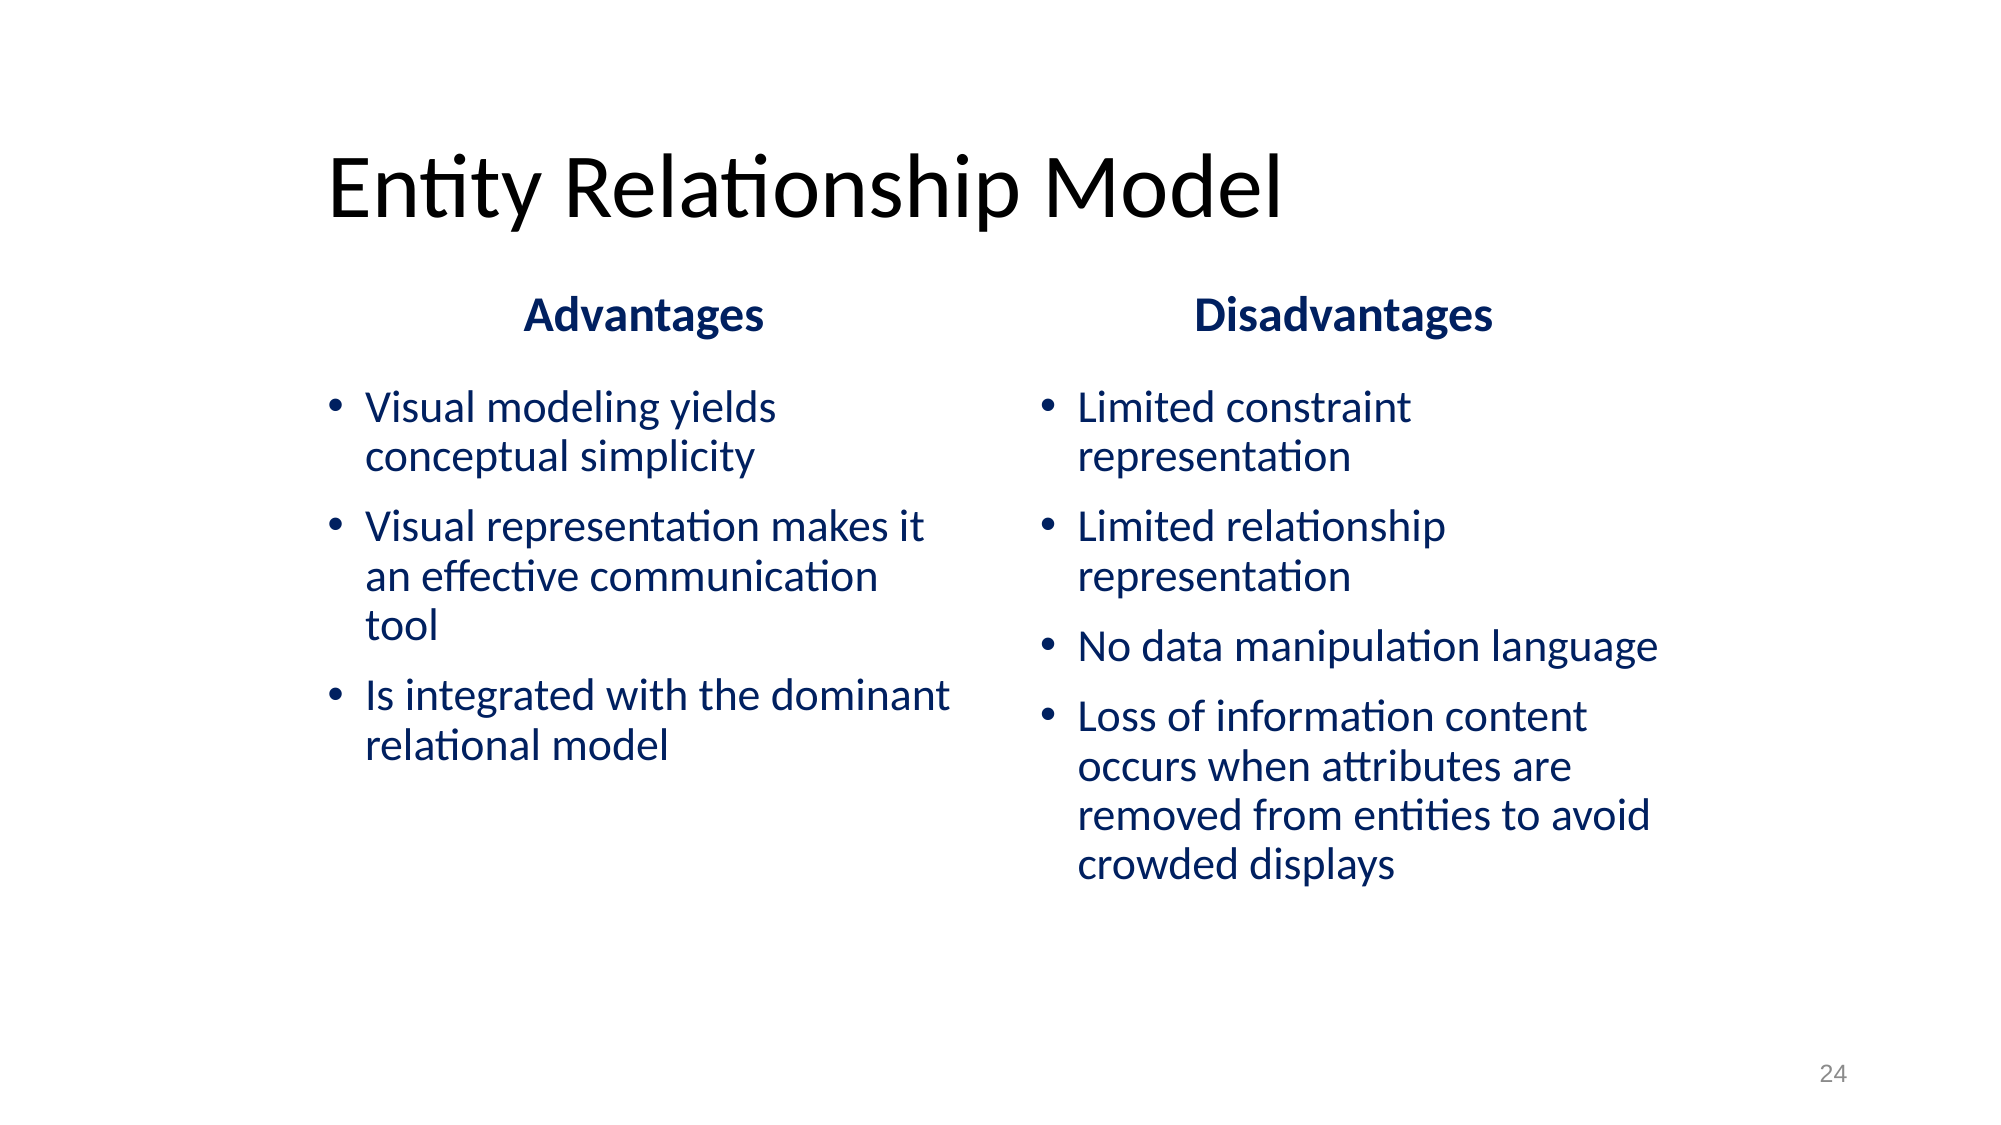

# Entity Relationship Model
Advantages
Disadvantages
Visual modeling yields conceptual simplicity
Visual representation makes it an effective communication tool
Is integrated with the dominant relational model
Limited constraint representation
Limited relationship representation
No data manipulation language
Loss of information content occurs when attributes are removed from entities to avoid crowded displays
24